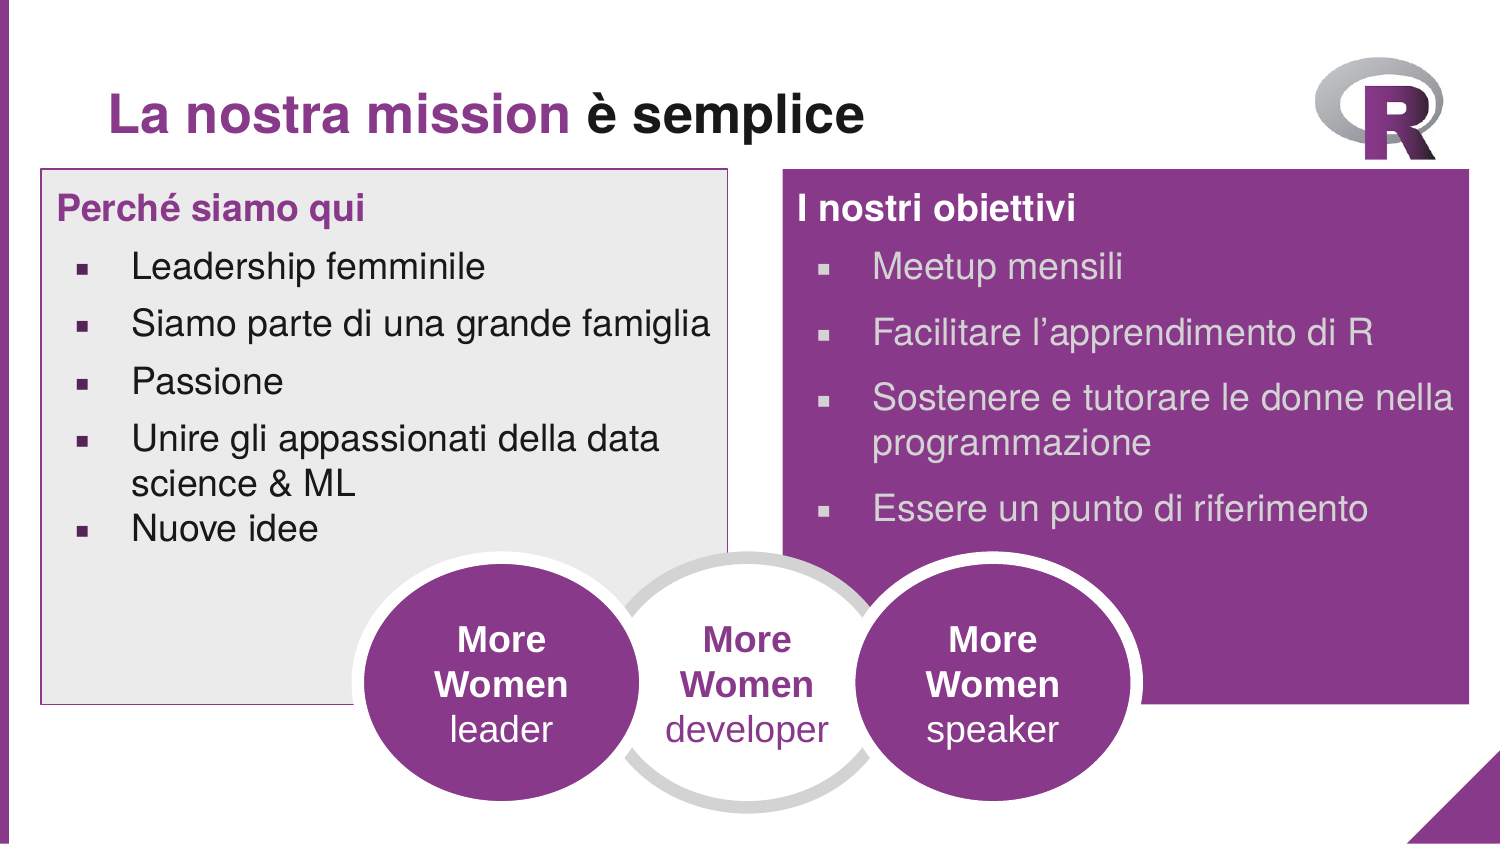

# La nostra mission è semplice
Perché siamo qui
Leadership femminile
Siamo parte di una grande famiglia
Passione
Unire gli appassionati della data science & ML
Nuove idee
I nostri obiettivi
Meetup mensili
Facilitare l’apprendimento di R
Sostenere e tutorare le donne nella programmazione
Essere un punto di riferimento
More Women leader
More Women developer
More Women speaker